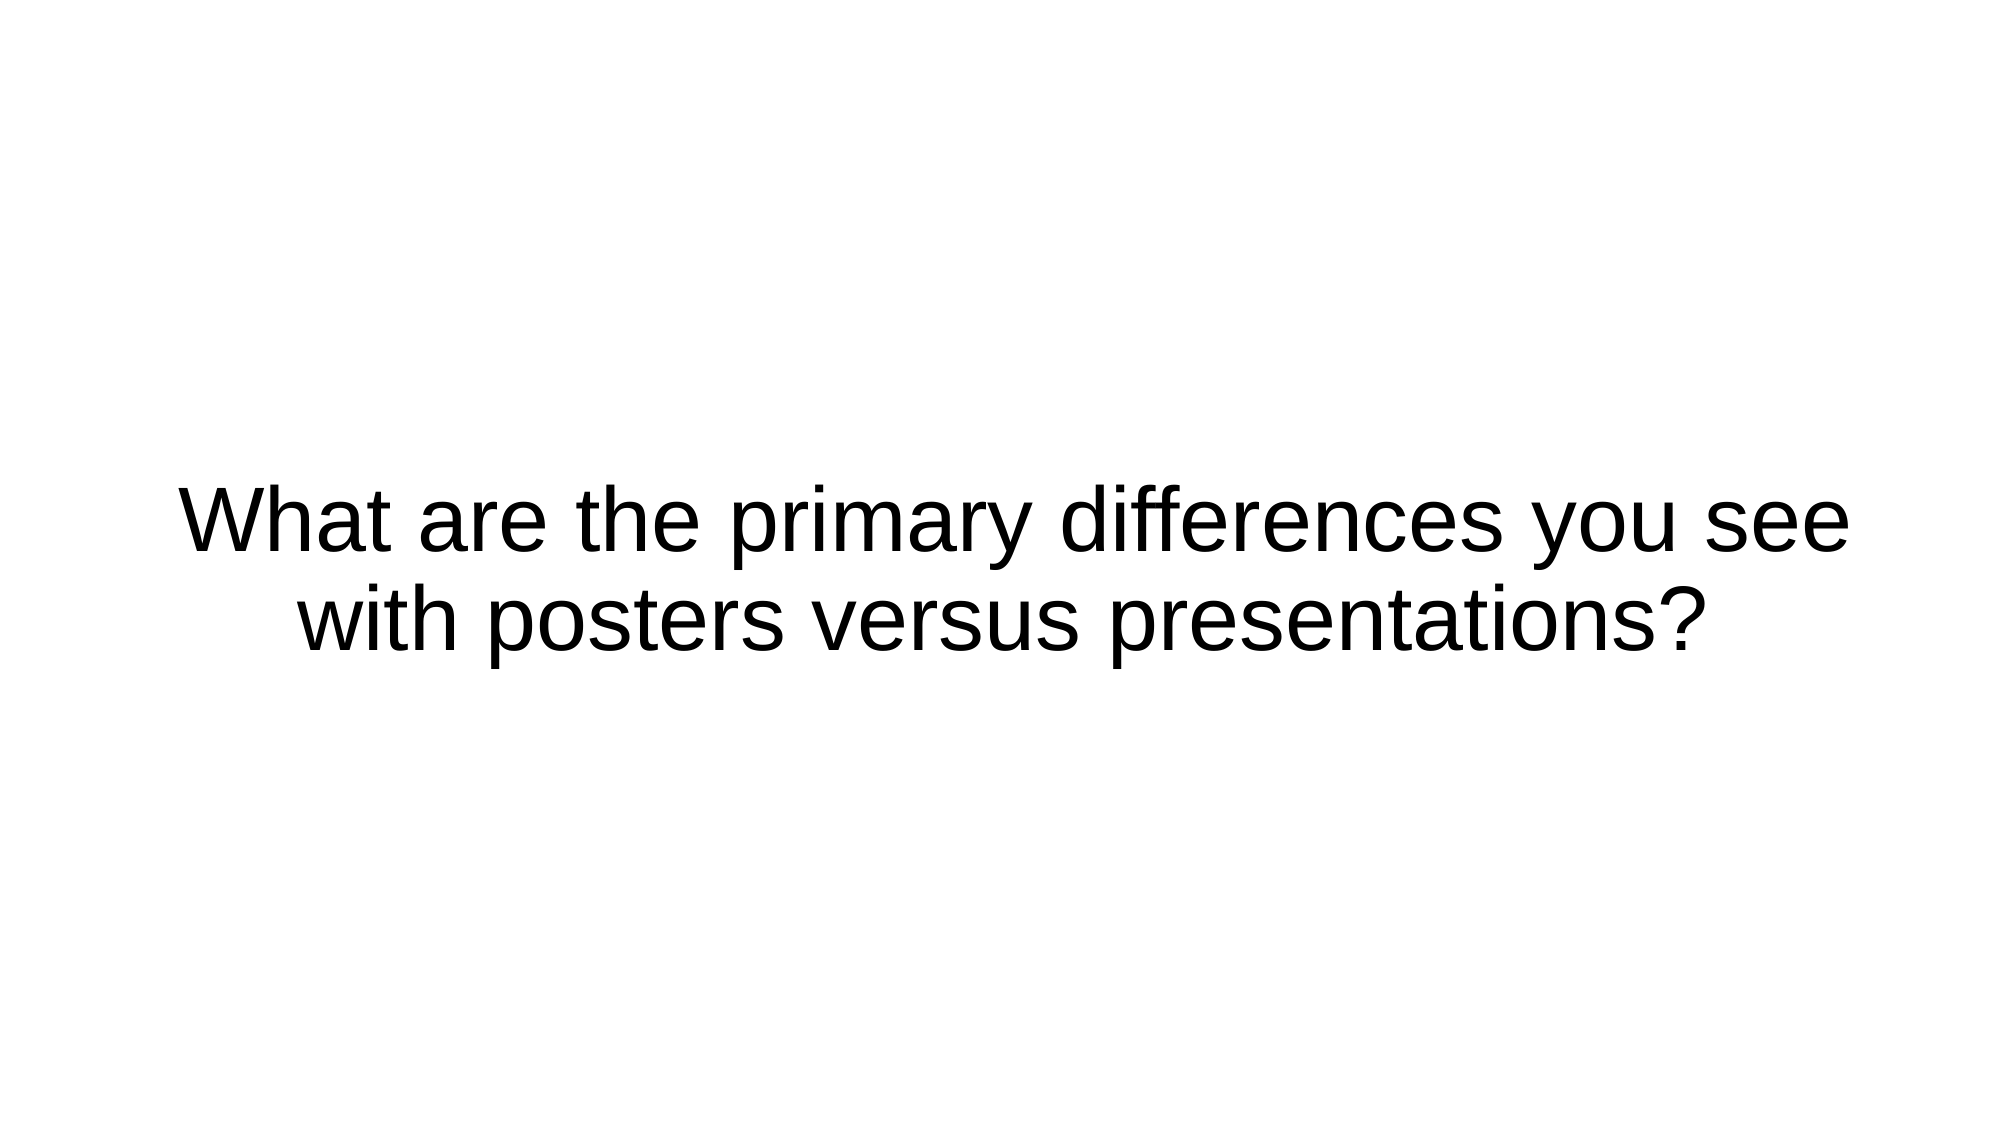

# What are the primary differences you see with posters versus presentations?